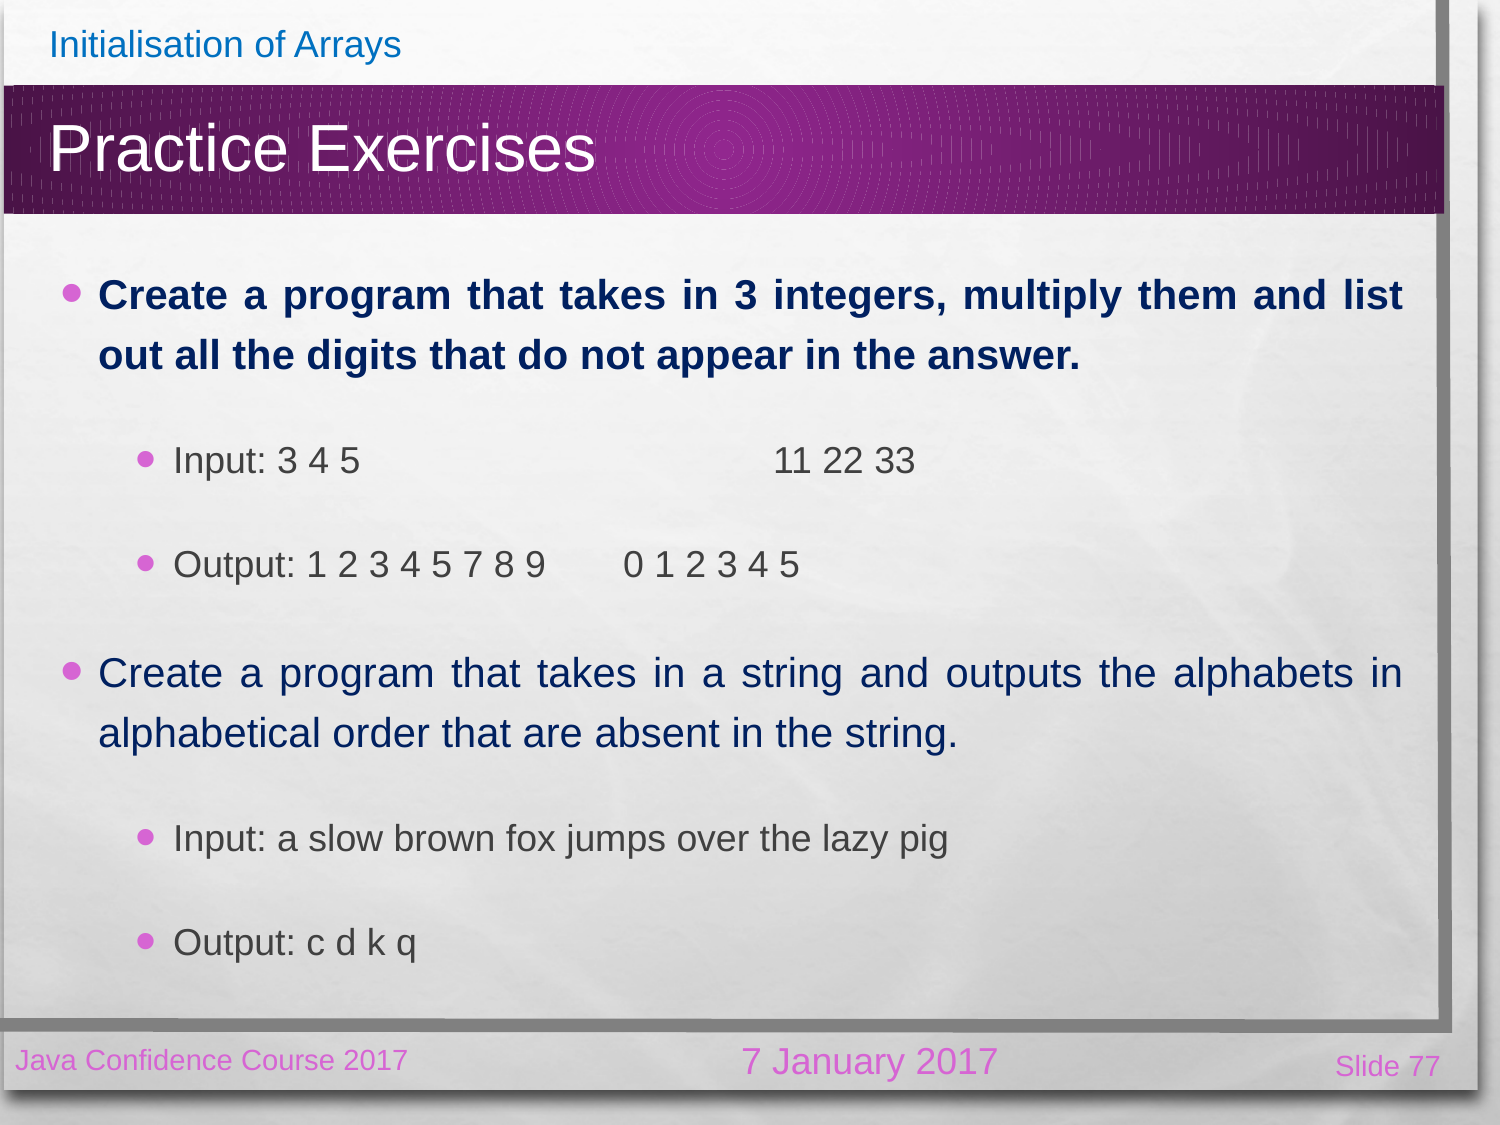

# Practice Exercises
Create a program that takes in 3 integers, multiply them and list out all the digits that do not appear in the answer.
Input: 3 4 5			11 22 33
Output: 1 2 3 4 5 7 8 9	0 1 2 3 4 5
Create a program that takes in a string and outputs the alphabets in alphabetical order that are absent in the string.
Input: a slow brown fox jumps over the lazy pig
Output: c d k q
7 January 2017
Java Confidence Course 2017
Slide 77